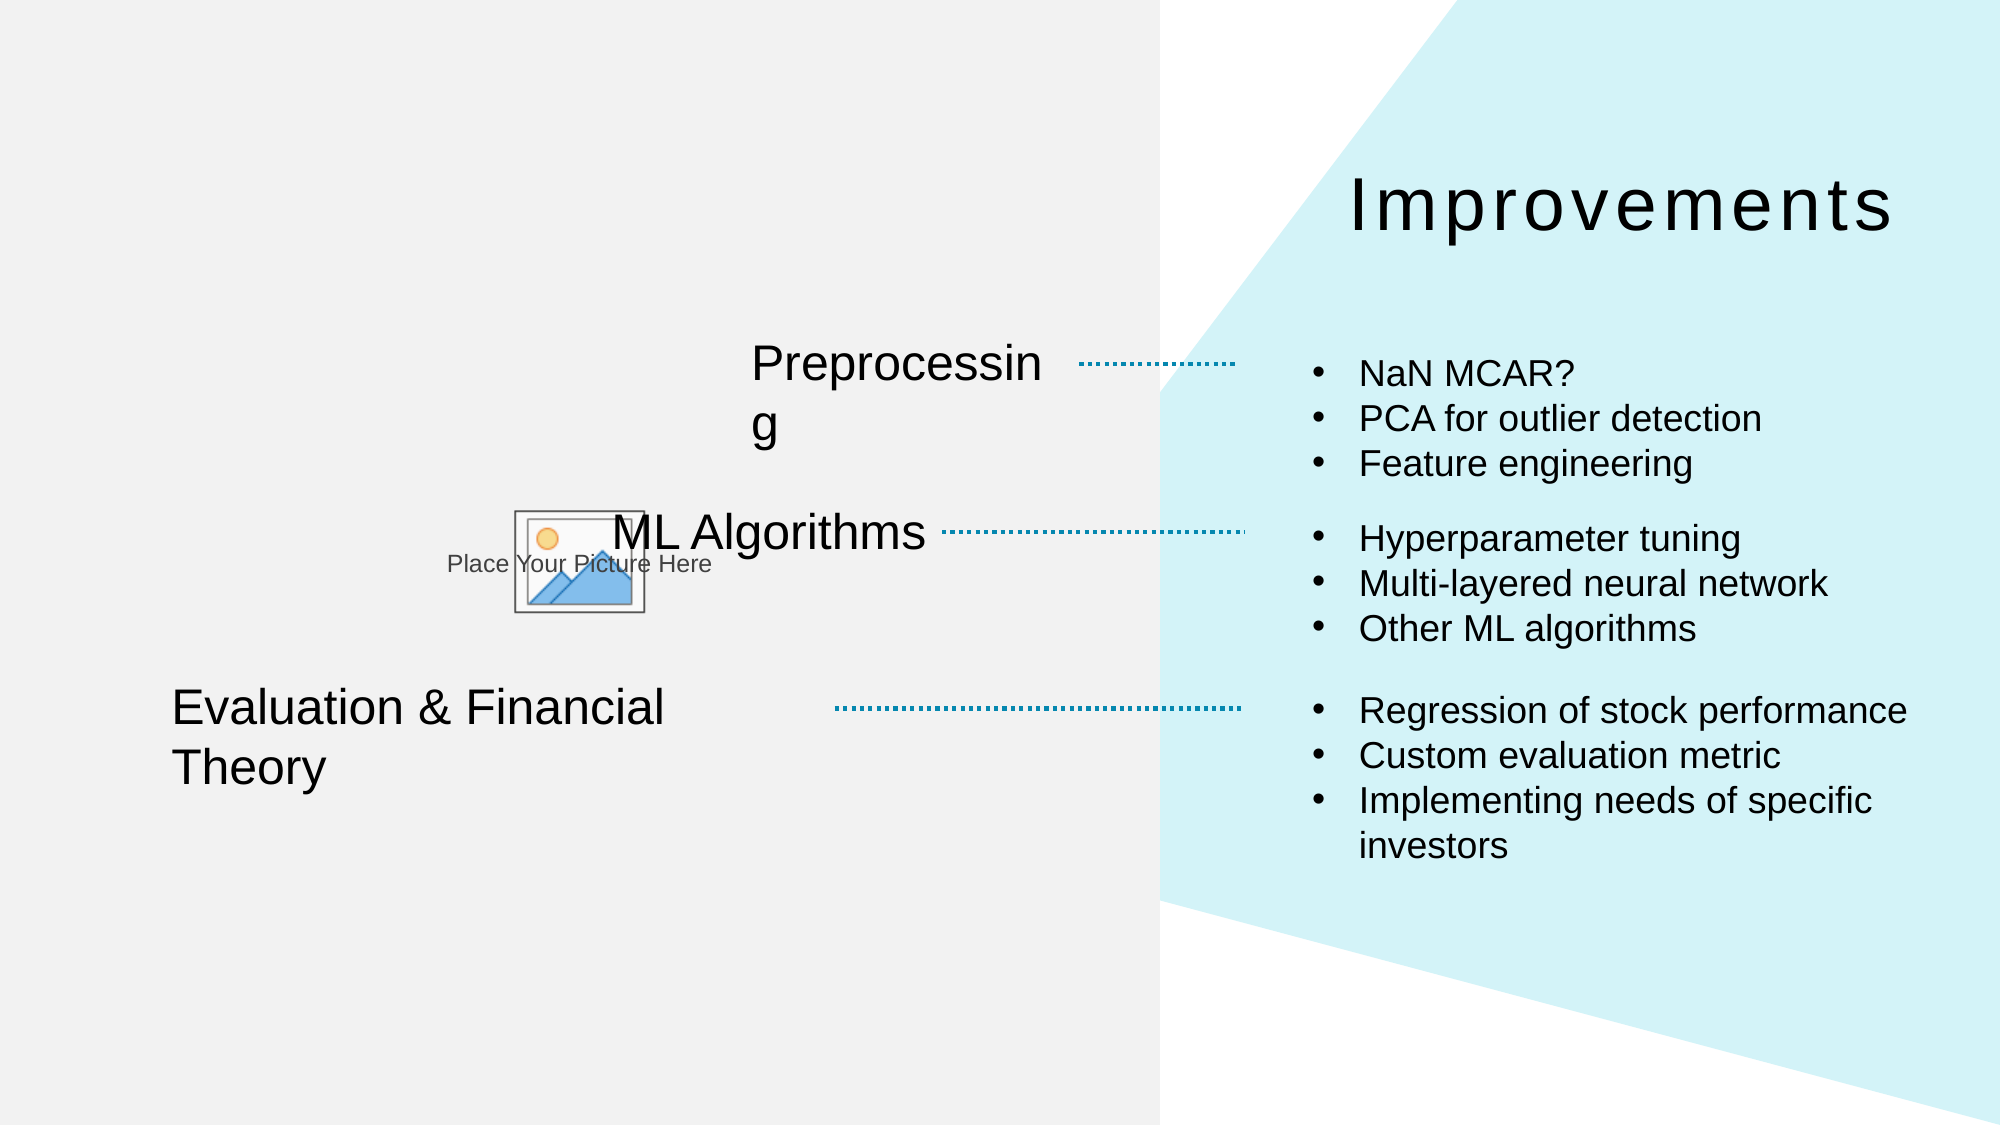

Improvements
Preprocessing
NaN MCAR?
PCA for outlier detection
Feature engineering

ML Algorithms
Hyperparameter tuning
Multi-layered neural network
Other ML algorithms

Evaluation & Financial Theory
Regression of stock performance
Custom evaluation metric
Implementing needs of specific investors